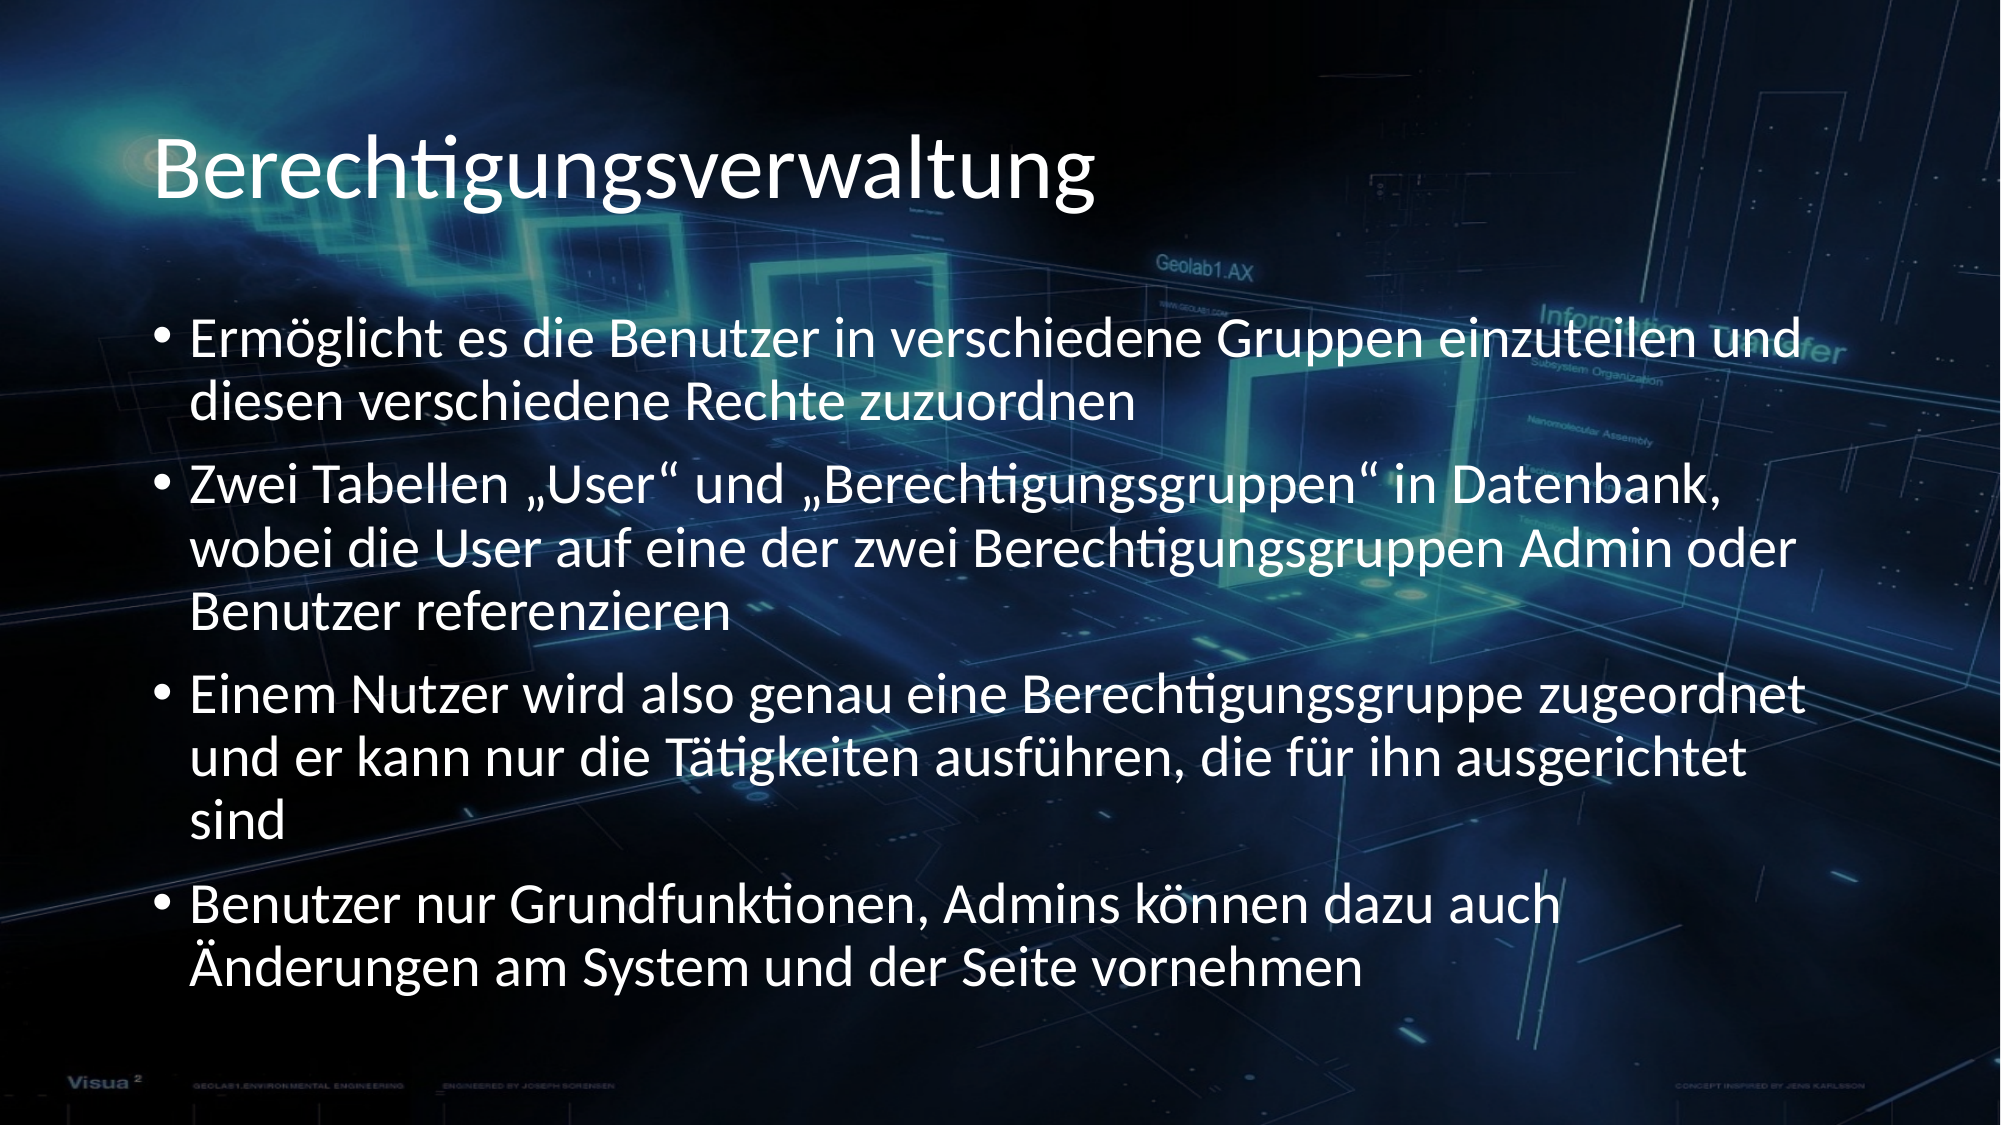

# Berechtigungsverwaltung
Ermöglicht es die Benutzer in verschiedene Gruppen einzuteilen und diesen verschiedene Rechte zuzuordnen
Zwei Tabellen „User“ und „Berechtigungsgruppen“ in Datenbank, wobei die User auf eine der zwei Berechtigungsgruppen Admin oder Benutzer referenzieren
Einem Nutzer wird also genau eine Berechtigungsgruppe zugeordnet und er kann nur die Tätigkeiten ausführen, die für ihn ausgerichtet sind
Benutzer nur Grundfunktionen, Admins können dazu auch Änderungen am System und der Seite vornehmen